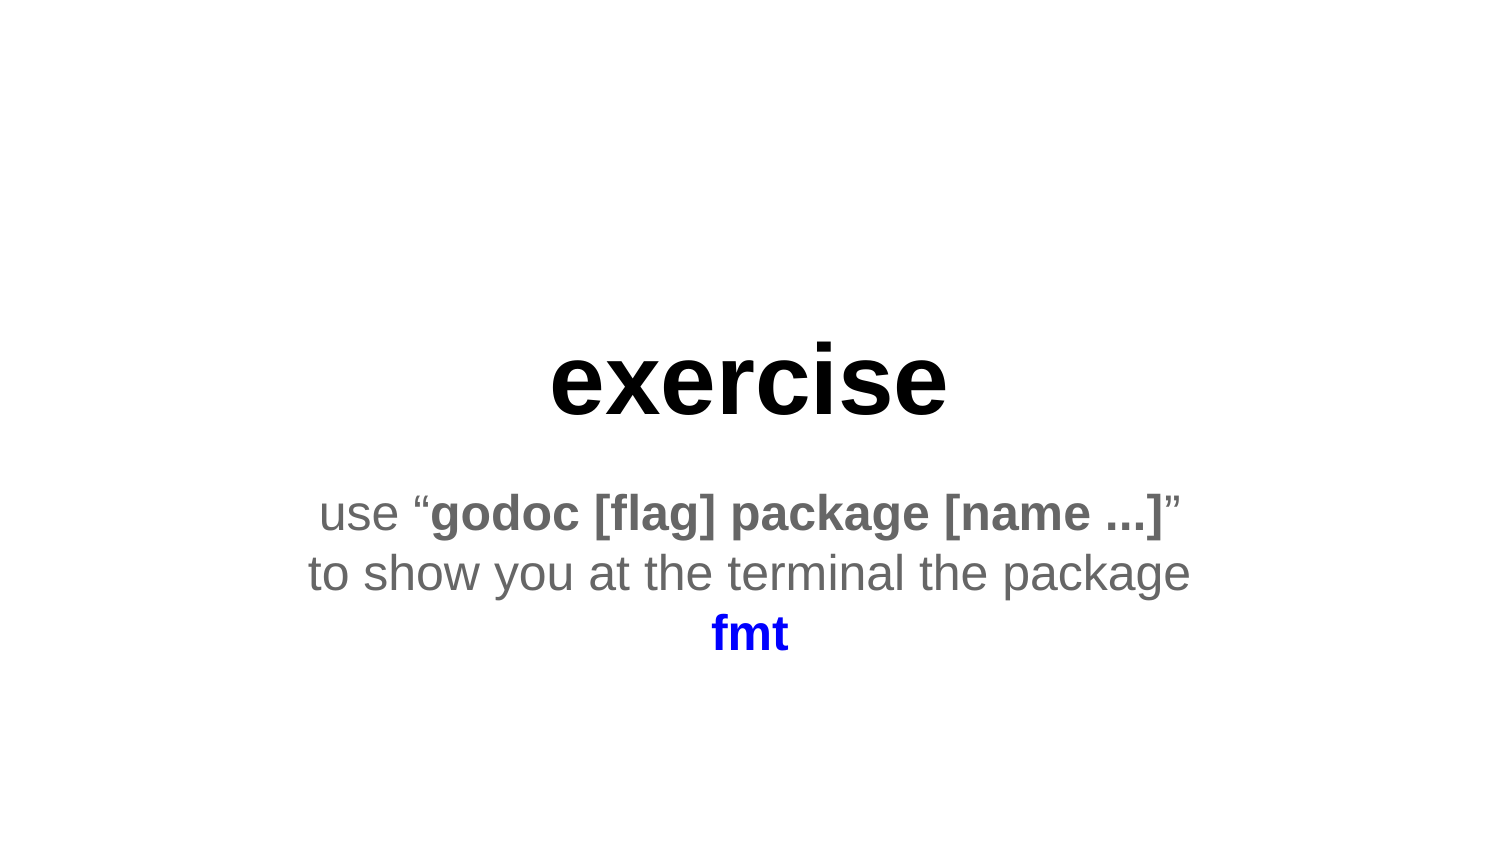

# exercise
use “godoc [flag] package [name ...]”
to show you at the terminal the package
fmt